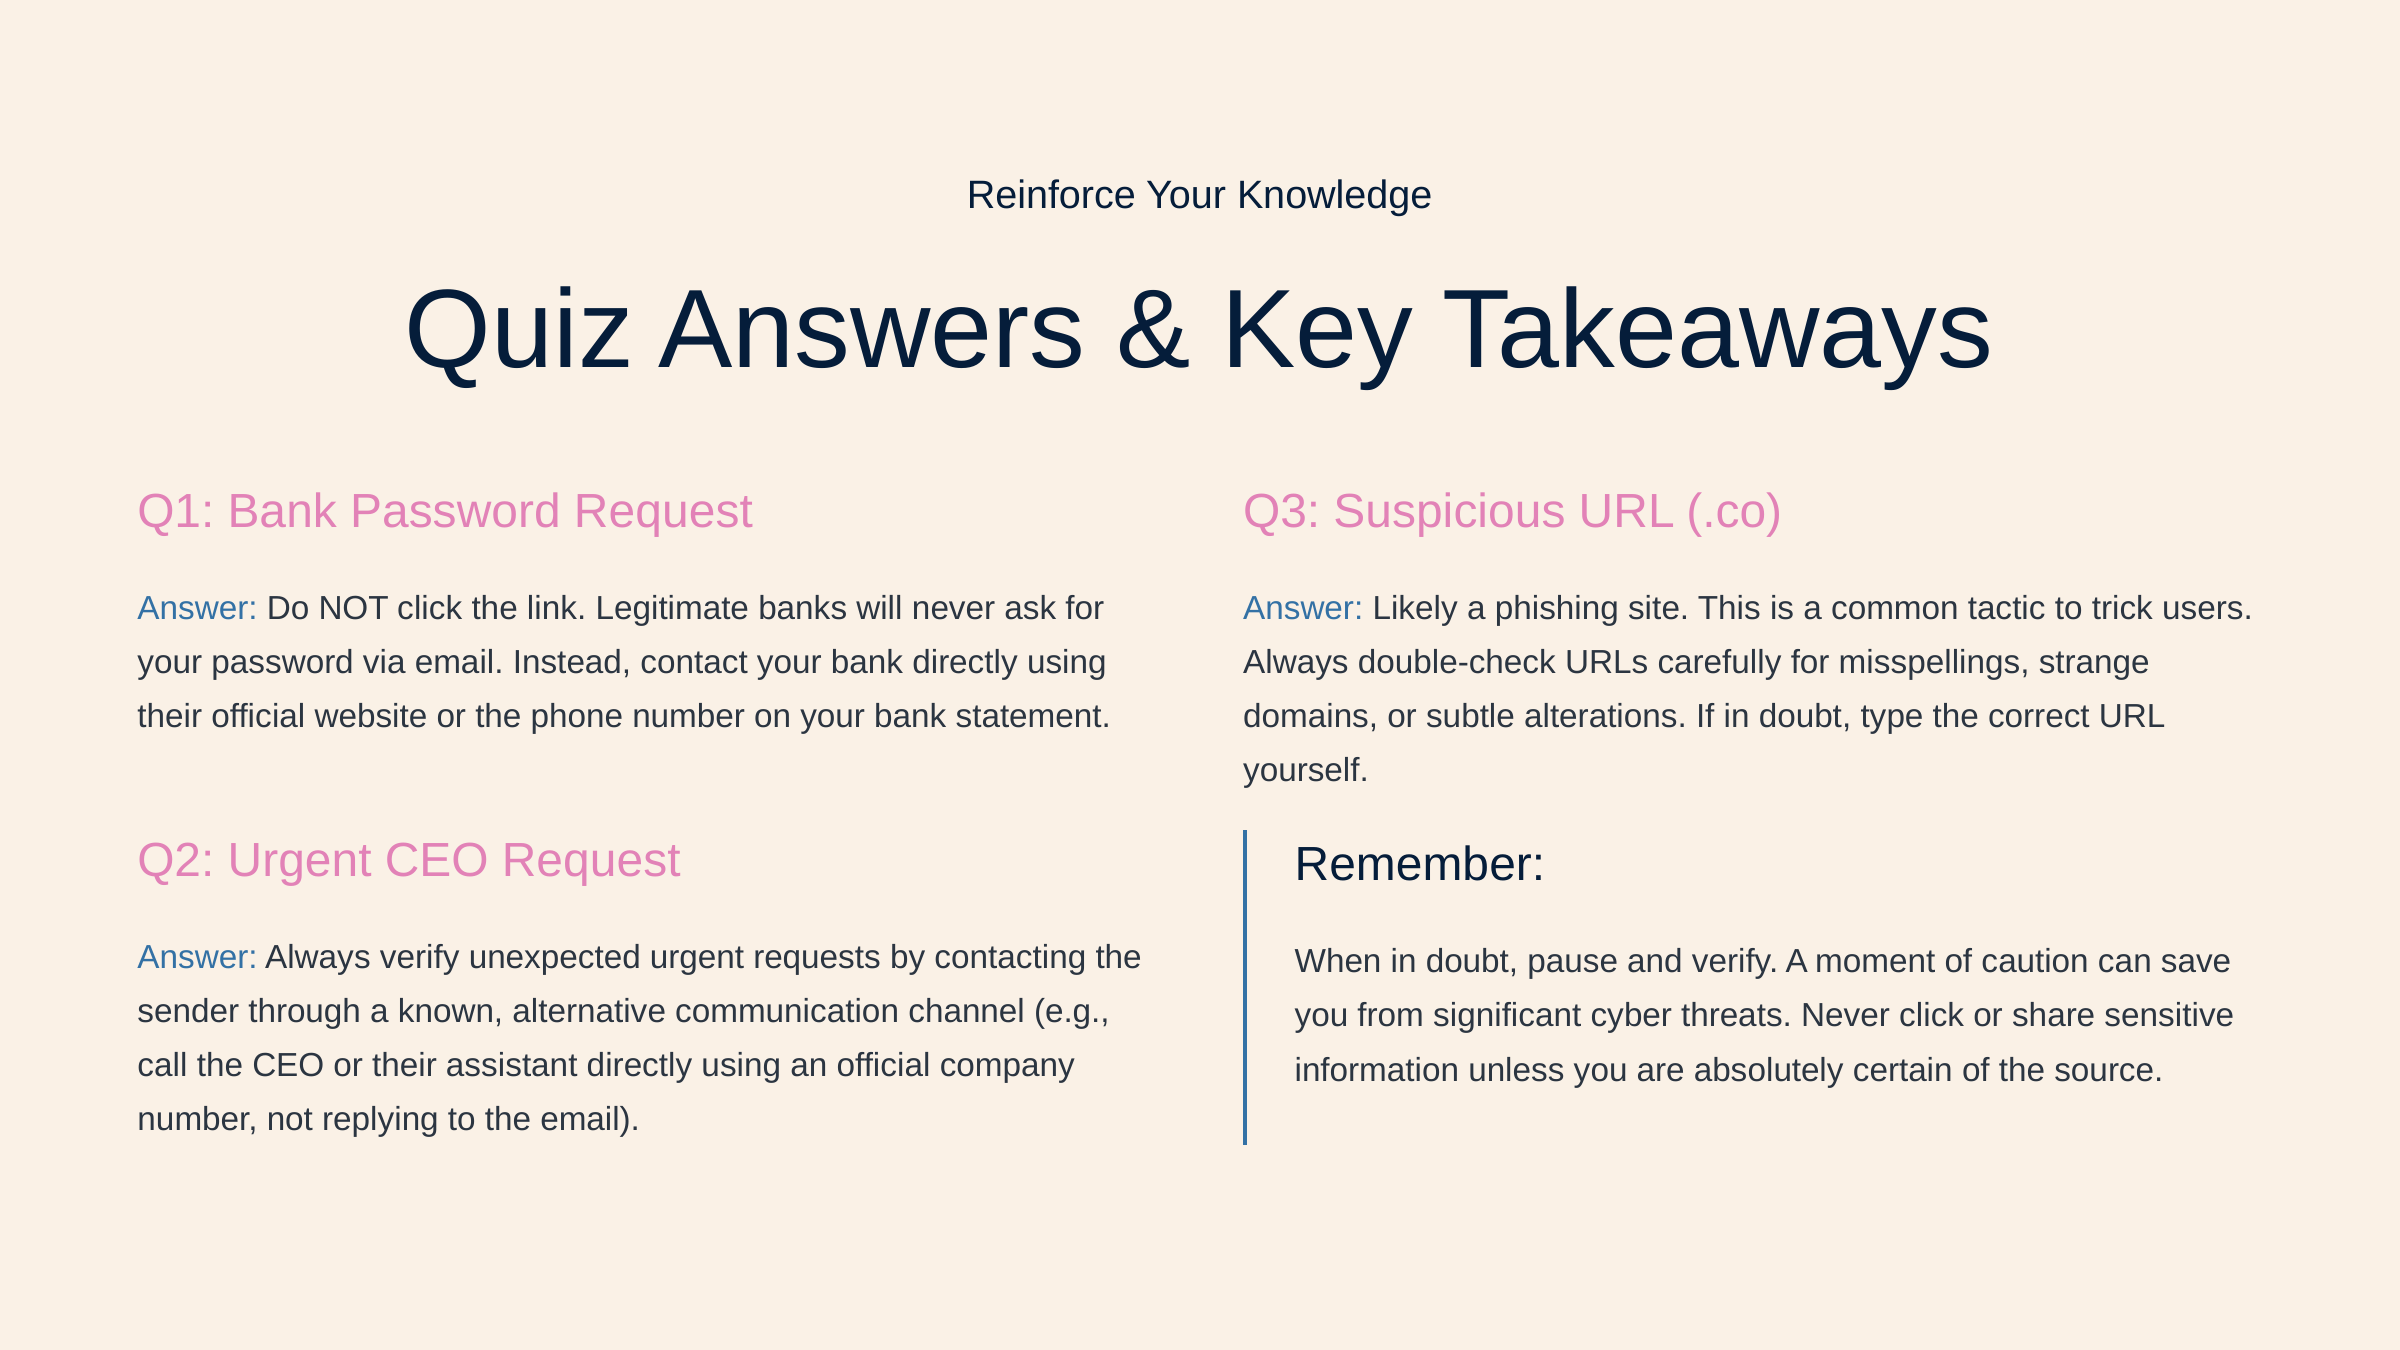

Reinforce Your Knowledge
Quiz Answers & Key Takeaways
Q1: Bank Password Request
Q3: Suspicious URL (.co)
Answer: Do NOT click the link. Legitimate banks will never ask for your password via email. Instead, contact your bank directly using their official website or the phone number on your bank statement.
Answer: Likely a phishing site. This is a common tactic to trick users. Always double-check URLs carefully for misspellings, strange domains, or subtle alterations. If in doubt, type the correct URL yourself.
Q2: Urgent CEO Request

Remember:
Answer: Always verify unexpected urgent requests by contacting the sender through a known, alternative communication channel (e.g., call the CEO or their assistant directly using an official company number, not replying to the email).
When in doubt, pause and verify. A moment of caution can save you from significant cyber threats. Never click or share sensitive information unless you are absolutely certain of the source.